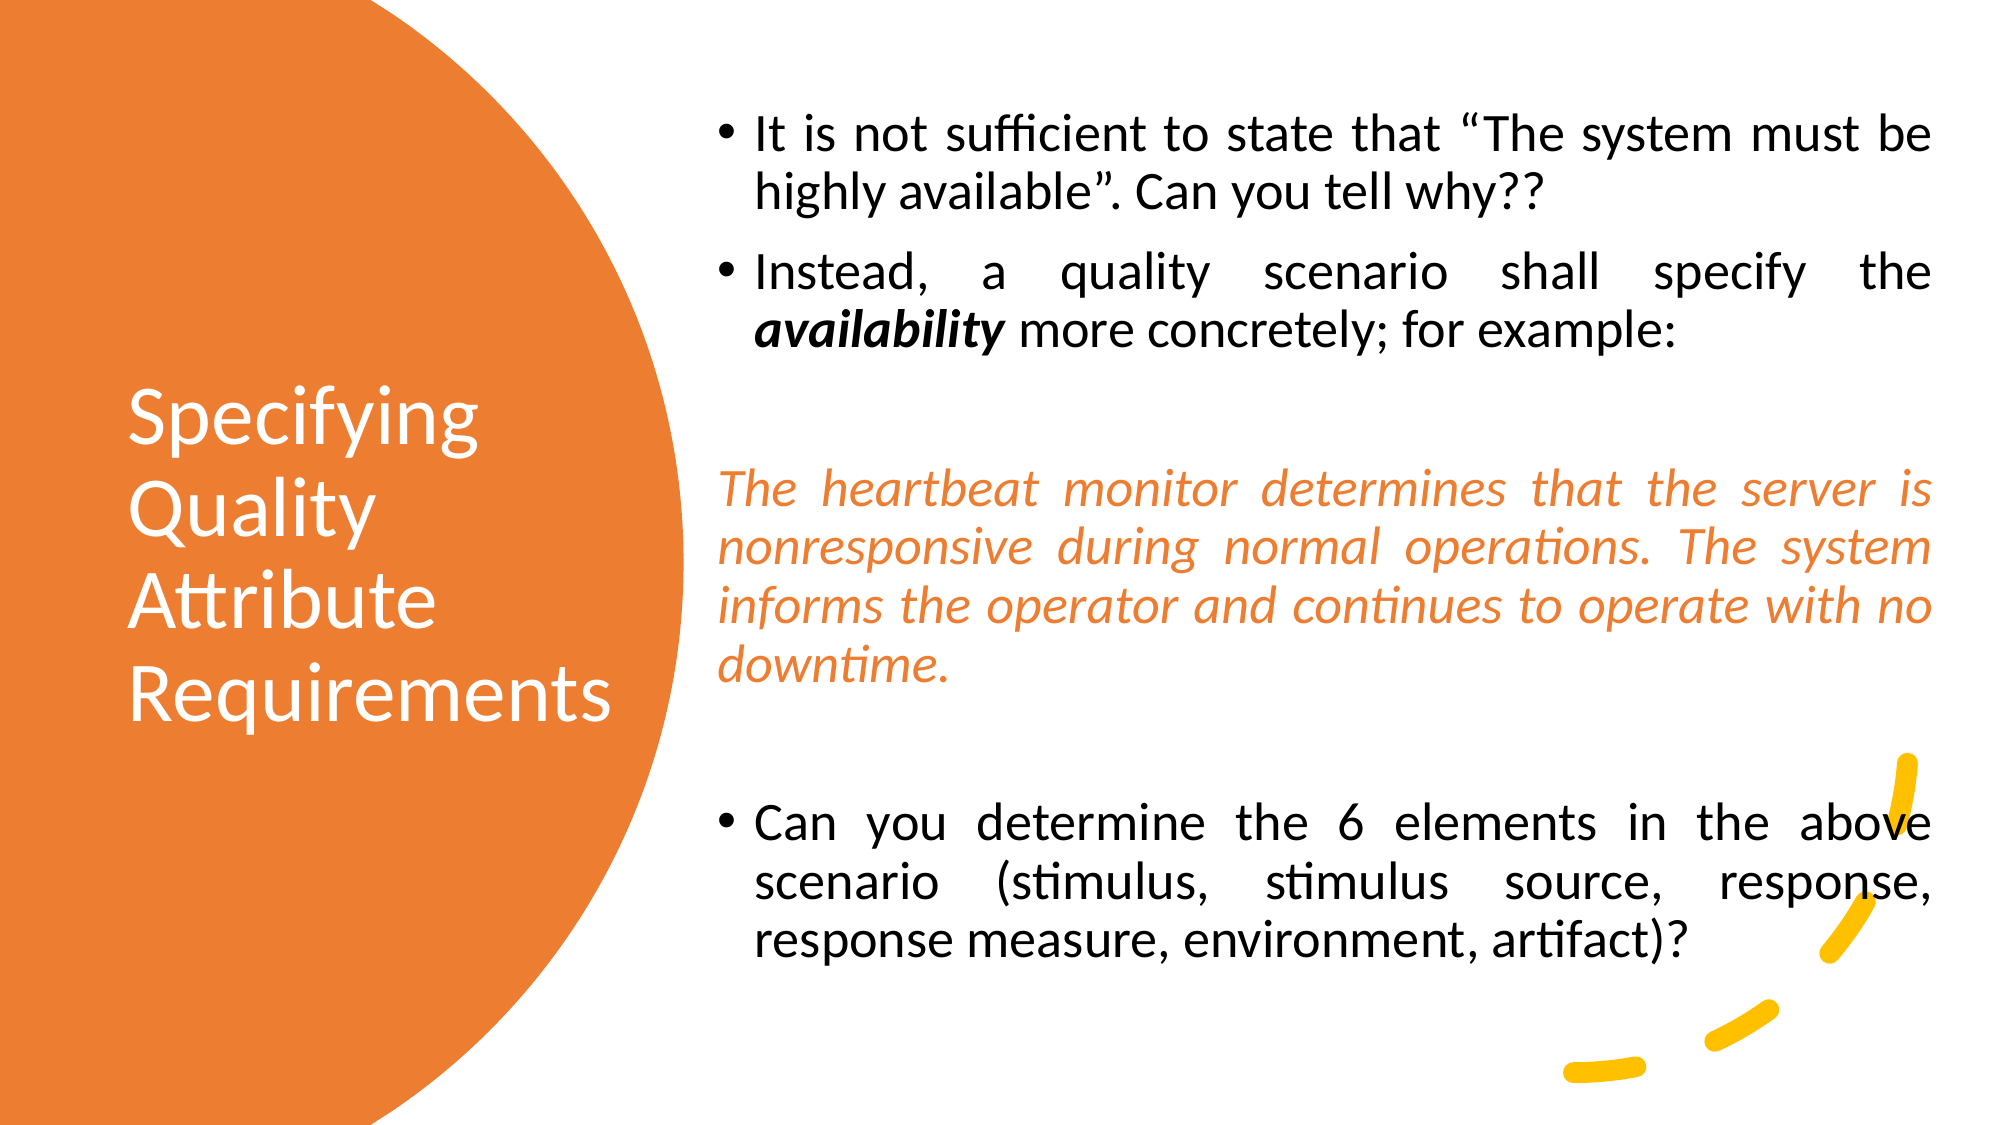

It is not sufficient to state that “The system must be highly available”. Can you tell why??
Instead, a quality scenario shall specify the availability more concretely; for example:

The heartbeat monitor determines that the server is nonresponsive during normal operations. The system informs the operator and continues to operate with no downtime.

Can you determine the 6 elements in the above scenario (stimulus, stimulus source, response, response measure, environment, artifact)?

# Specifying Quality Attribute Requirements

15